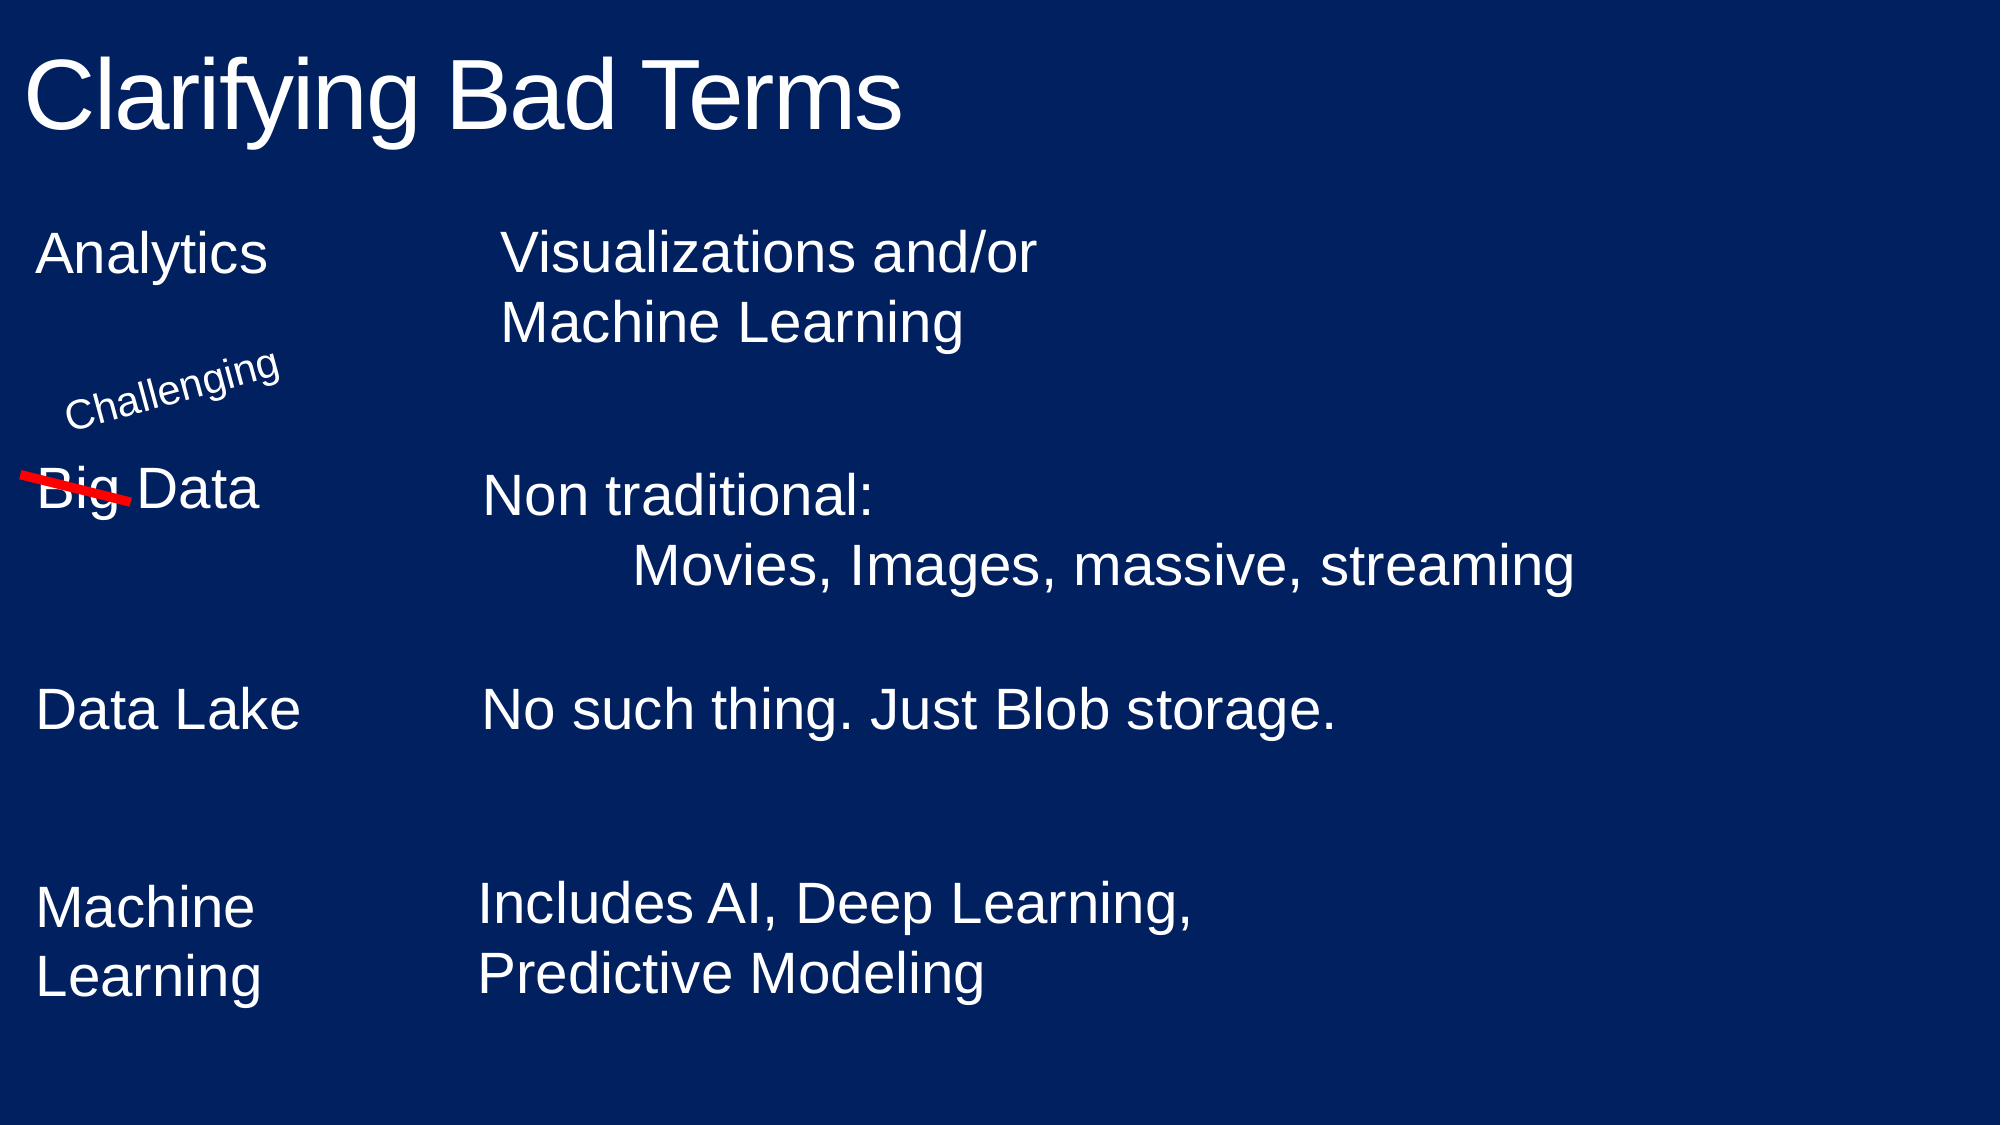

Clarifying Bad Terms
Analytics
Visualizations and/or
Machine Learning
Challenging
Big Data
Non traditional:
	Movies, Images, massive, streaming
No such thing. Just Blob storage.
Data Lake
Includes AI, Deep Learning, Predictive Modeling
Machine
Learning